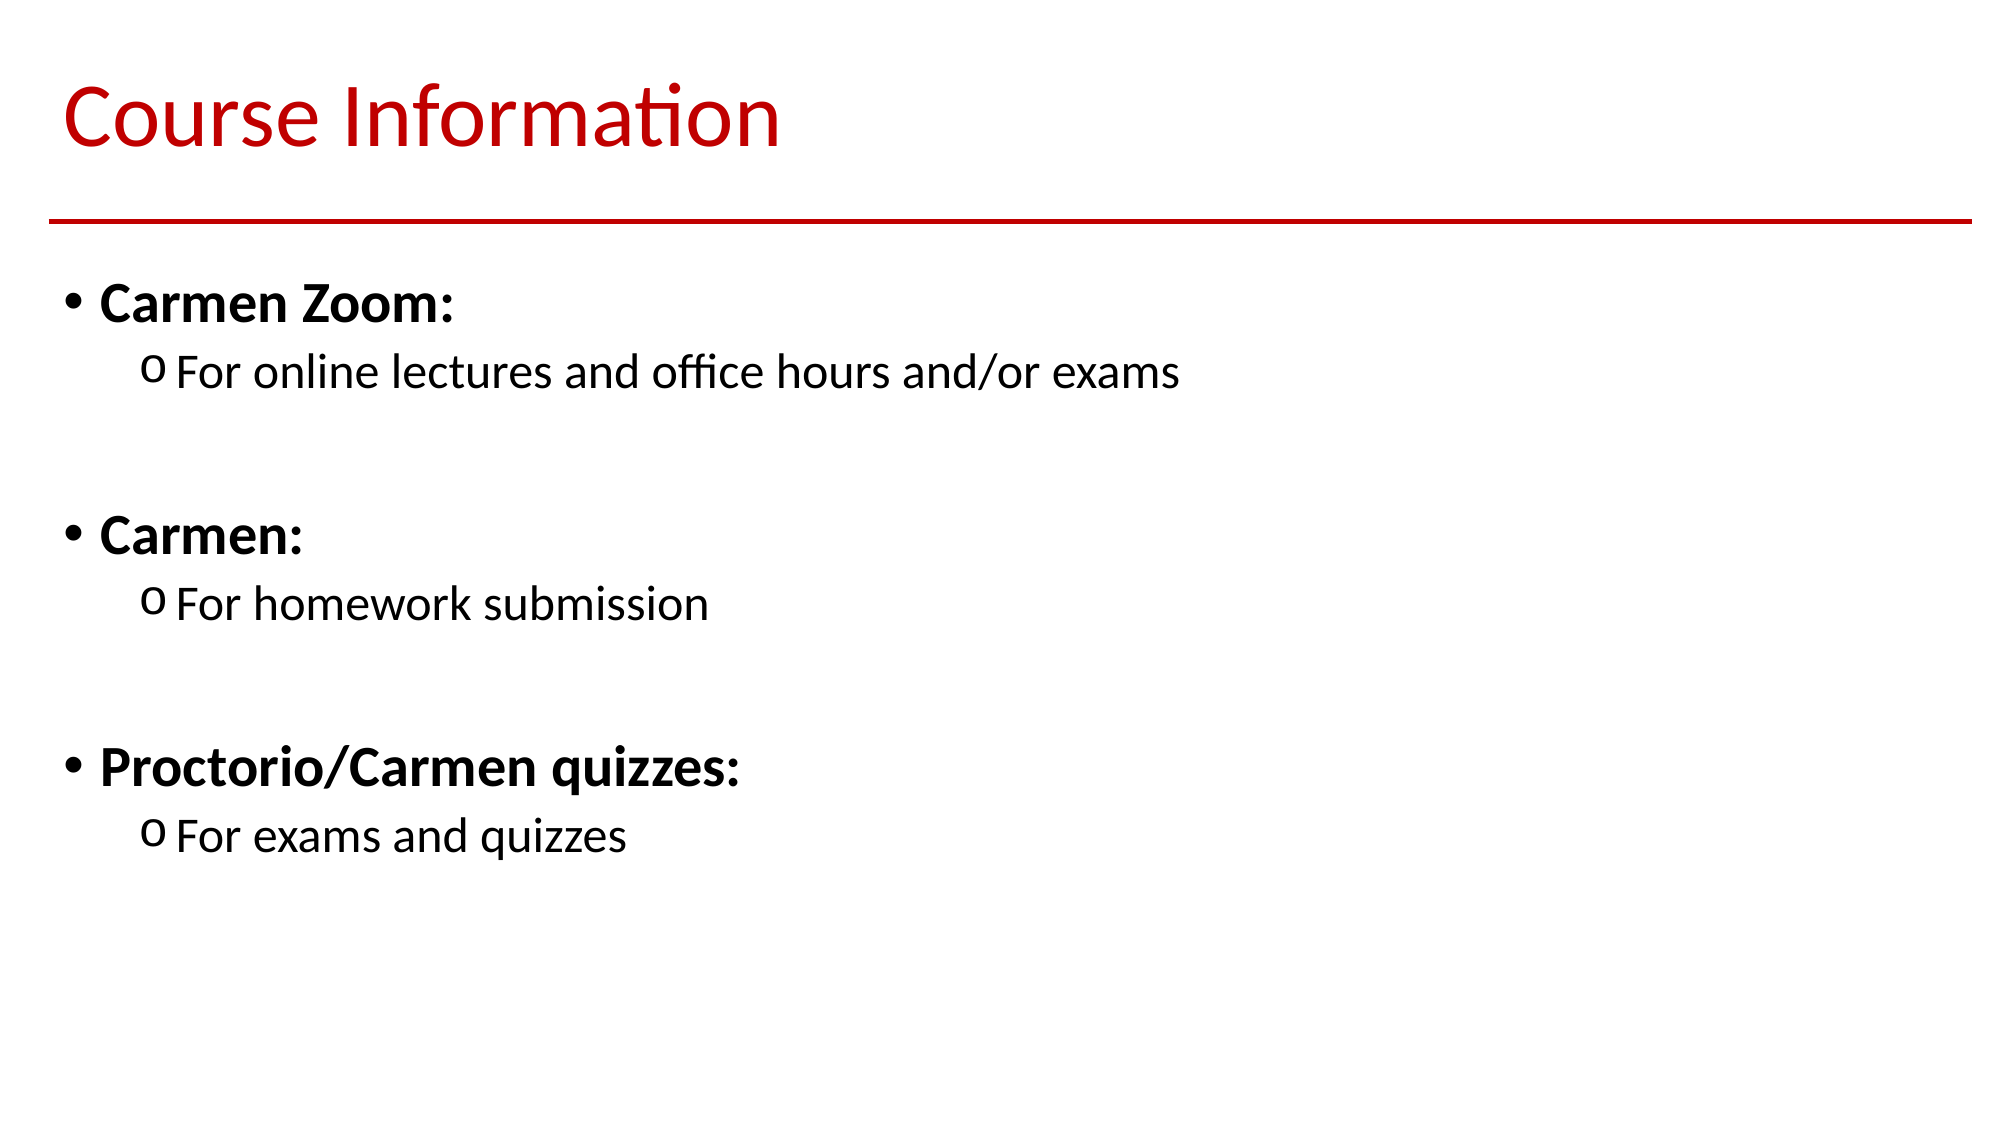

# Course Information
Carmen Zoom:
For online lectures and office hours and/or exams

Carmen:
For homework submission

Proctorio/Carmen quizzes:
For exams and quizzes